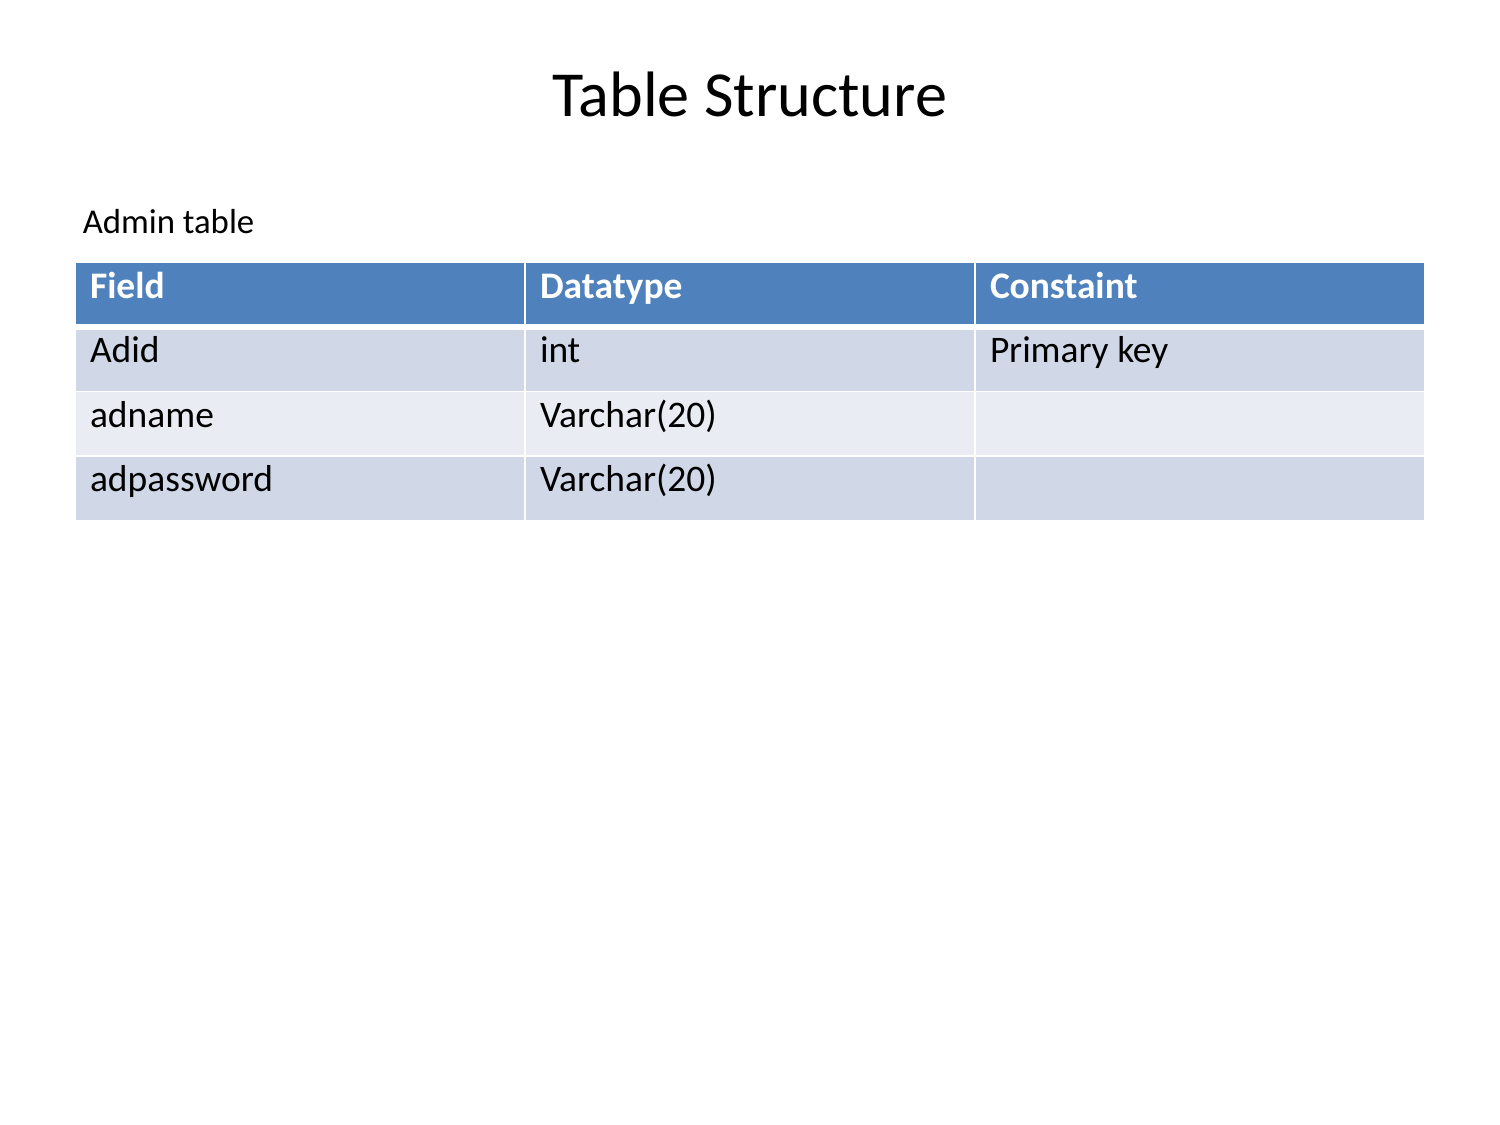

# Table Structure
Admin table
| Field | Datatype | Constaint |
| --- | --- | --- |
| Adid | int | Primary key |
| adname | Varchar(20) |  |
| adpassword | Varchar(20) |  |